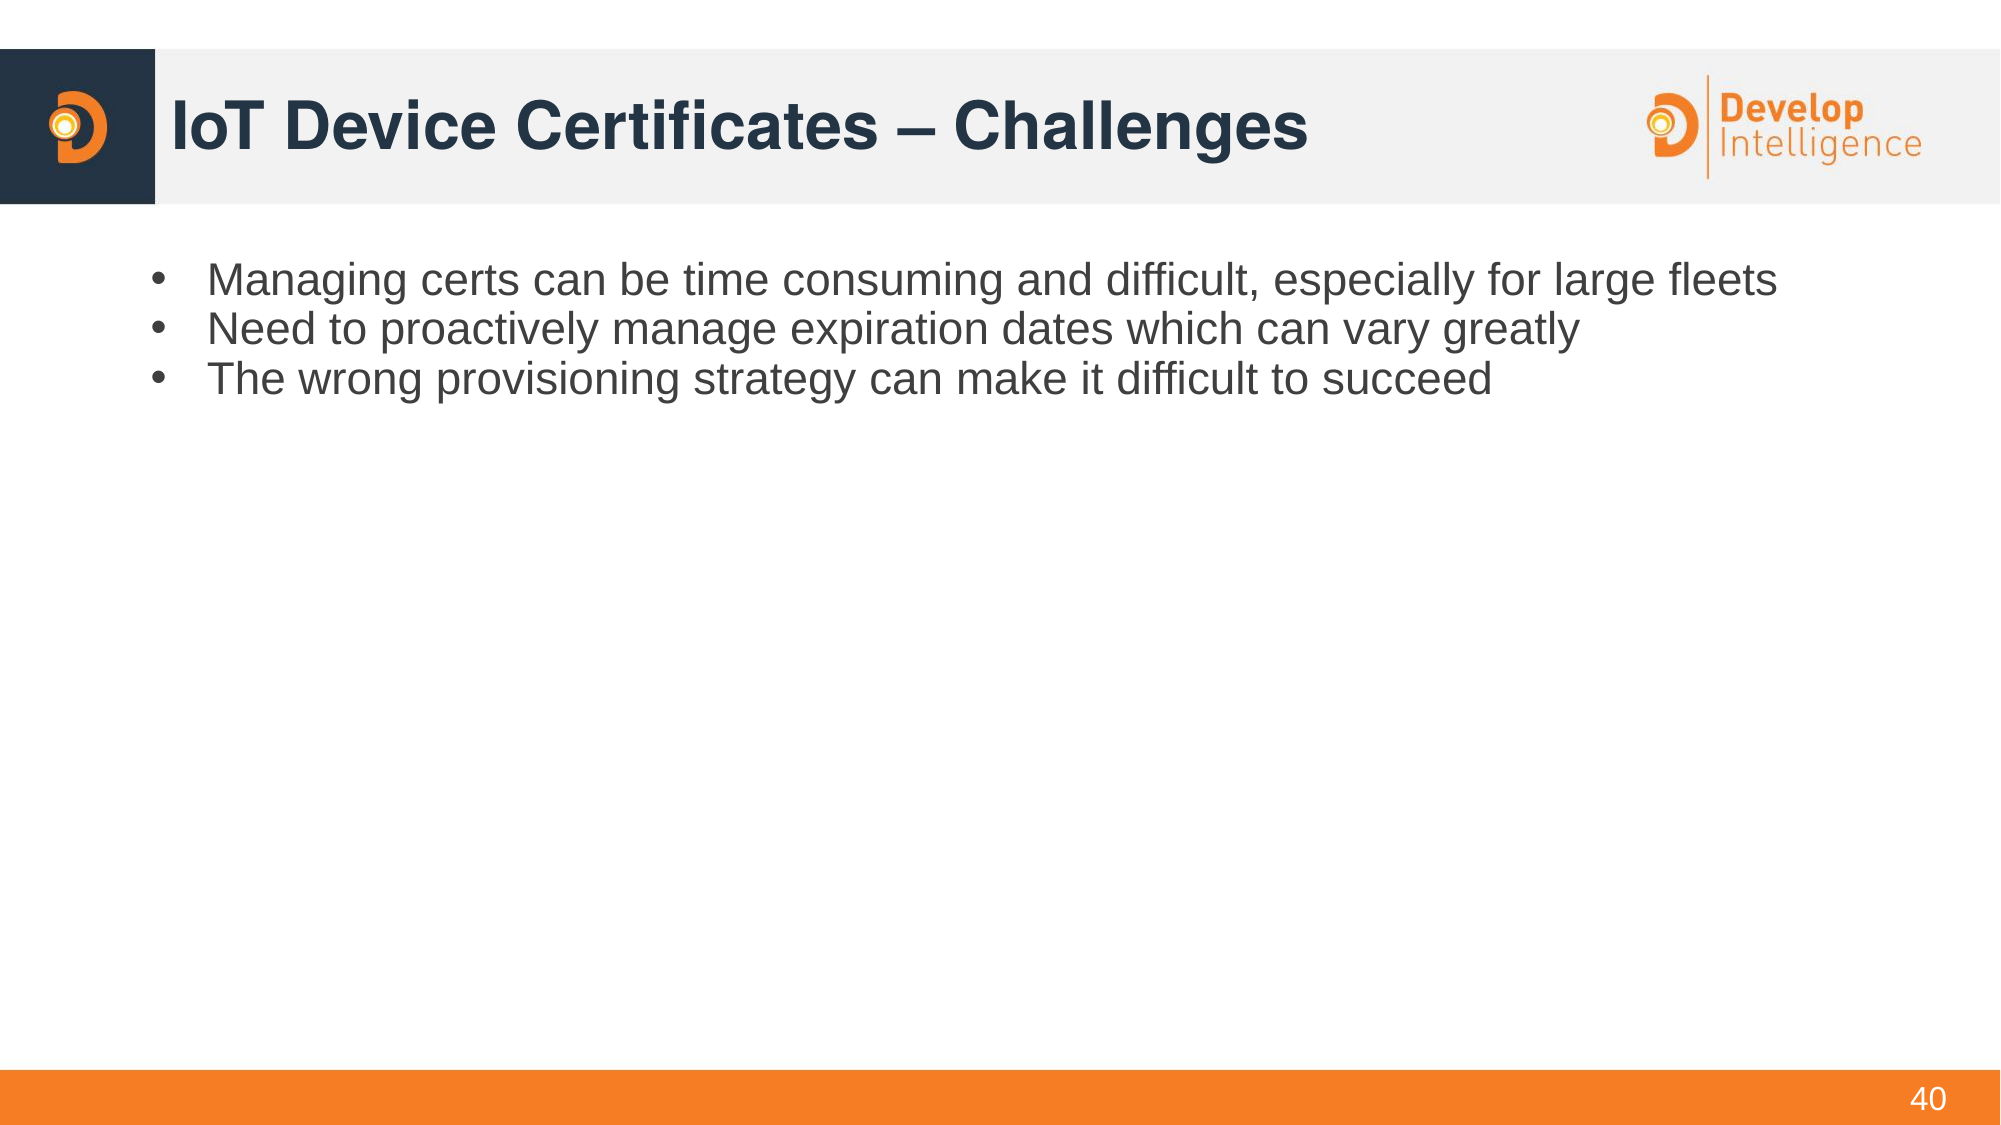

# IoT Device Certificates – Challenges
Managing certs can be time consuming and difficult, especially for large fleets
Need to proactively manage expiration dates which can vary greatly
The wrong provisioning strategy can make it difficult to succeed

40